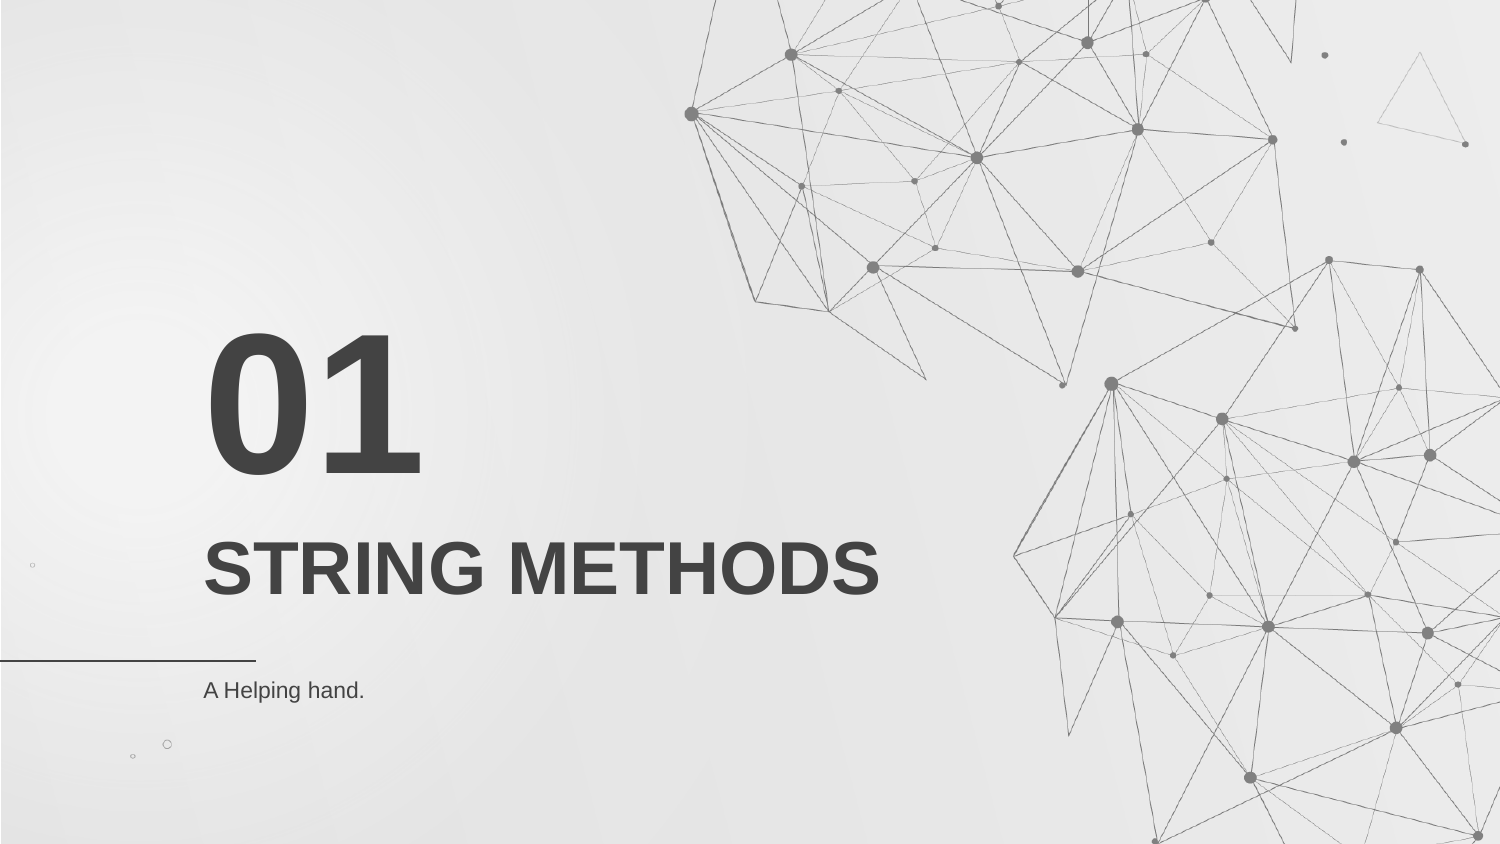

01
# STRING METHODS
A Helping hand.